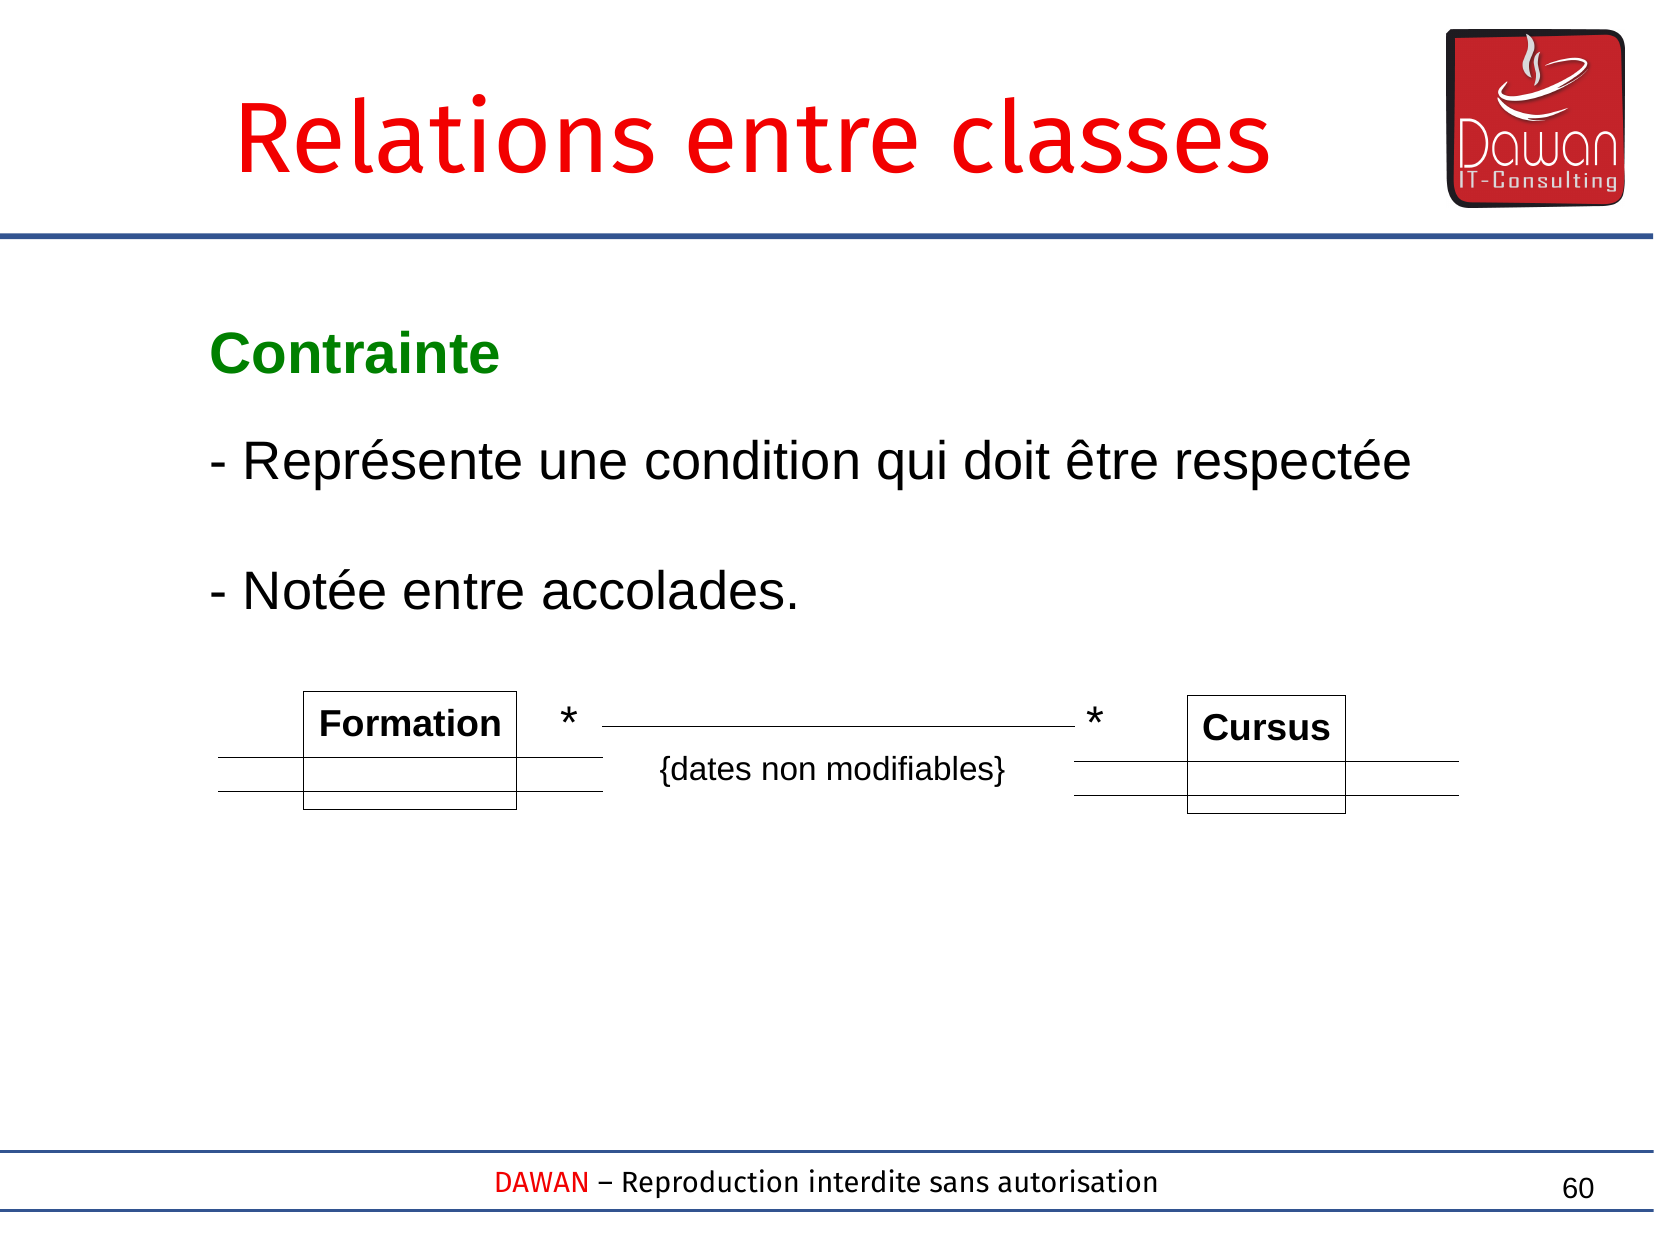

Relations entre classes
Contrainte

- Représente une condition qui doit être respectée

- Notée entre accolades.
*                                        *
{dates non modifiables}

Formation

Cursus

60